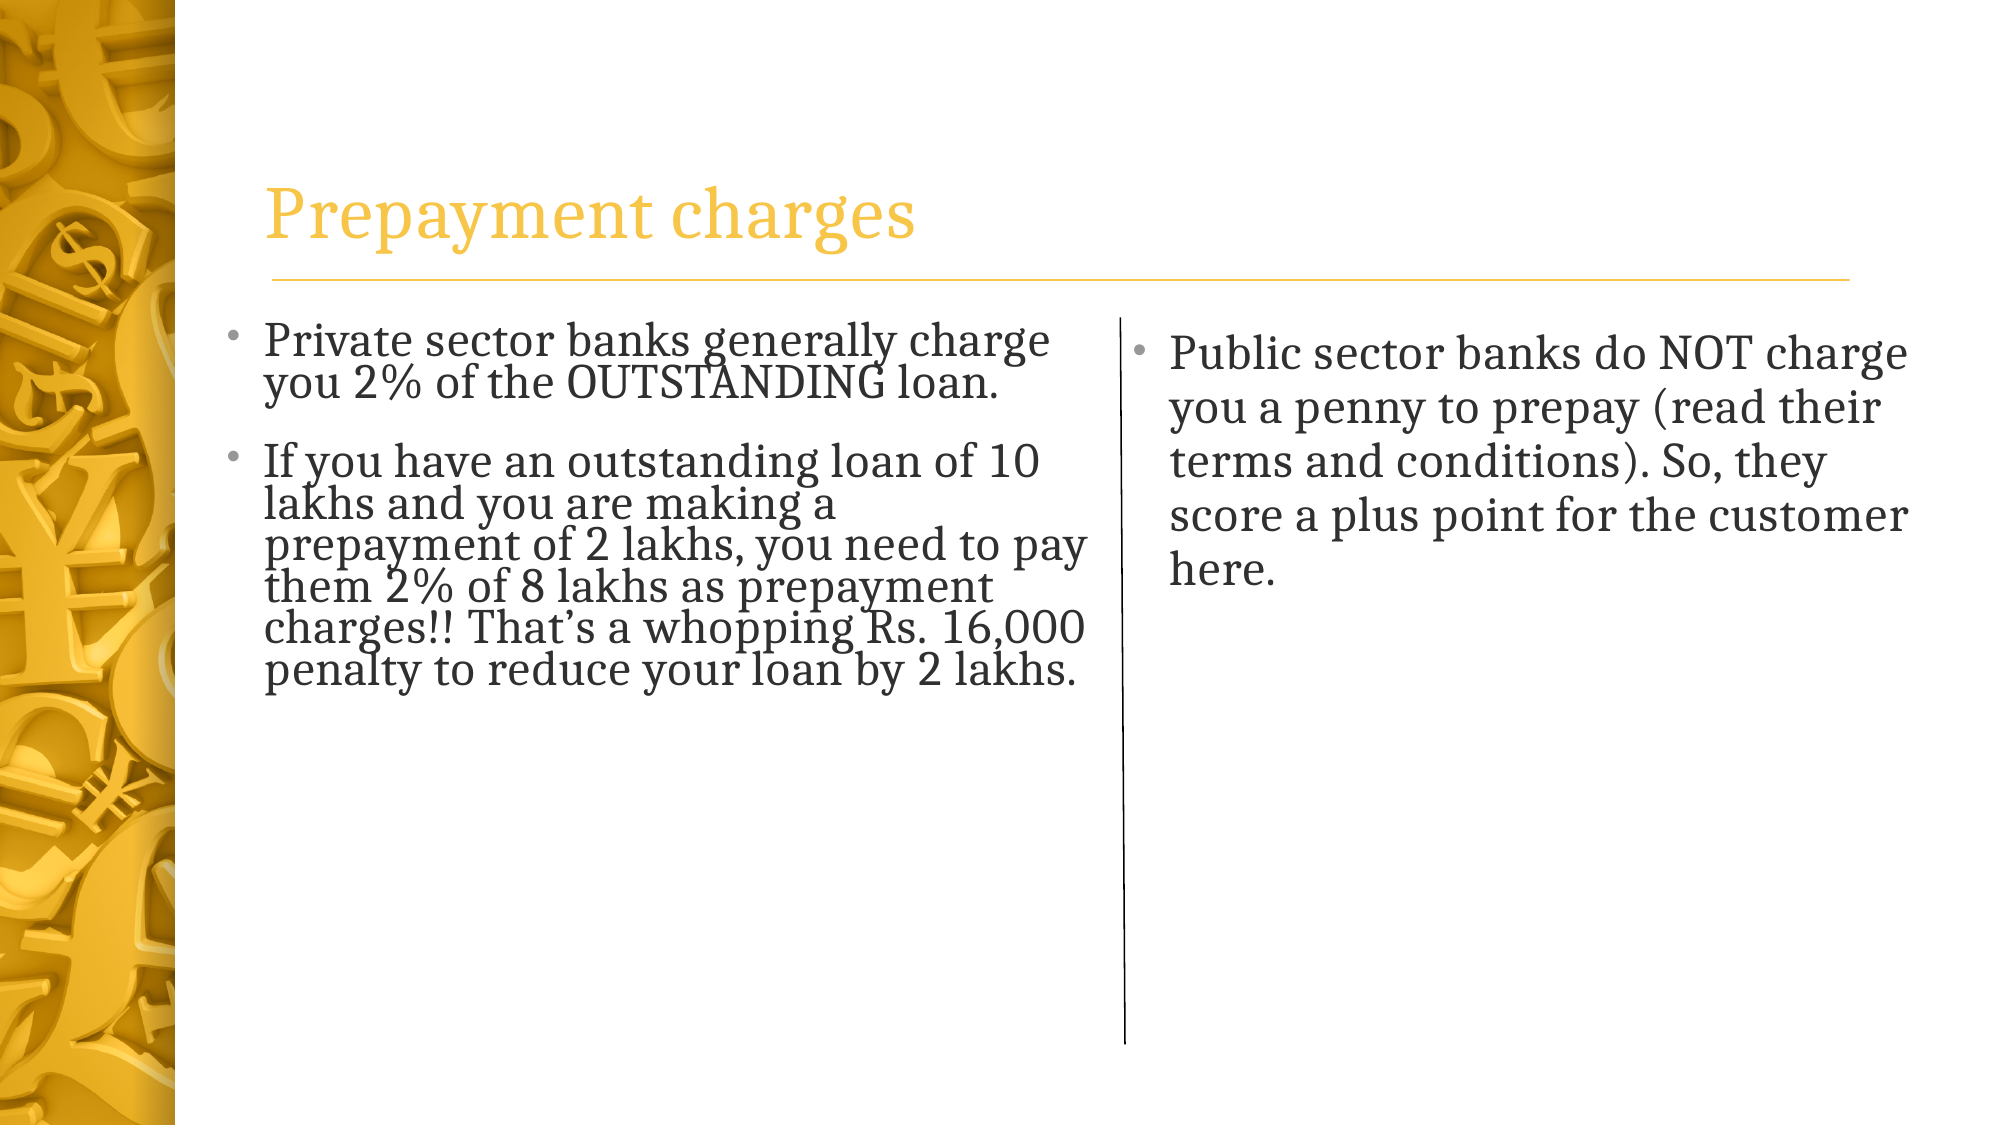

# Prepayment charges
Private sector banks generally charge you 2% of the OUTSTANDING loan.
If you have an outstanding loan of 10 lakhs and you are making a prepayment of 2 lakhs, you need to pay them 2% of 8 lakhs as prepayment charges!! That’s a whopping Rs. 16,000 penalty to reduce your loan by 2 lakhs.
Public sector banks do NOT charge you a penny to prepay (read their terms and conditions). So, they score a plus point for the customer here.